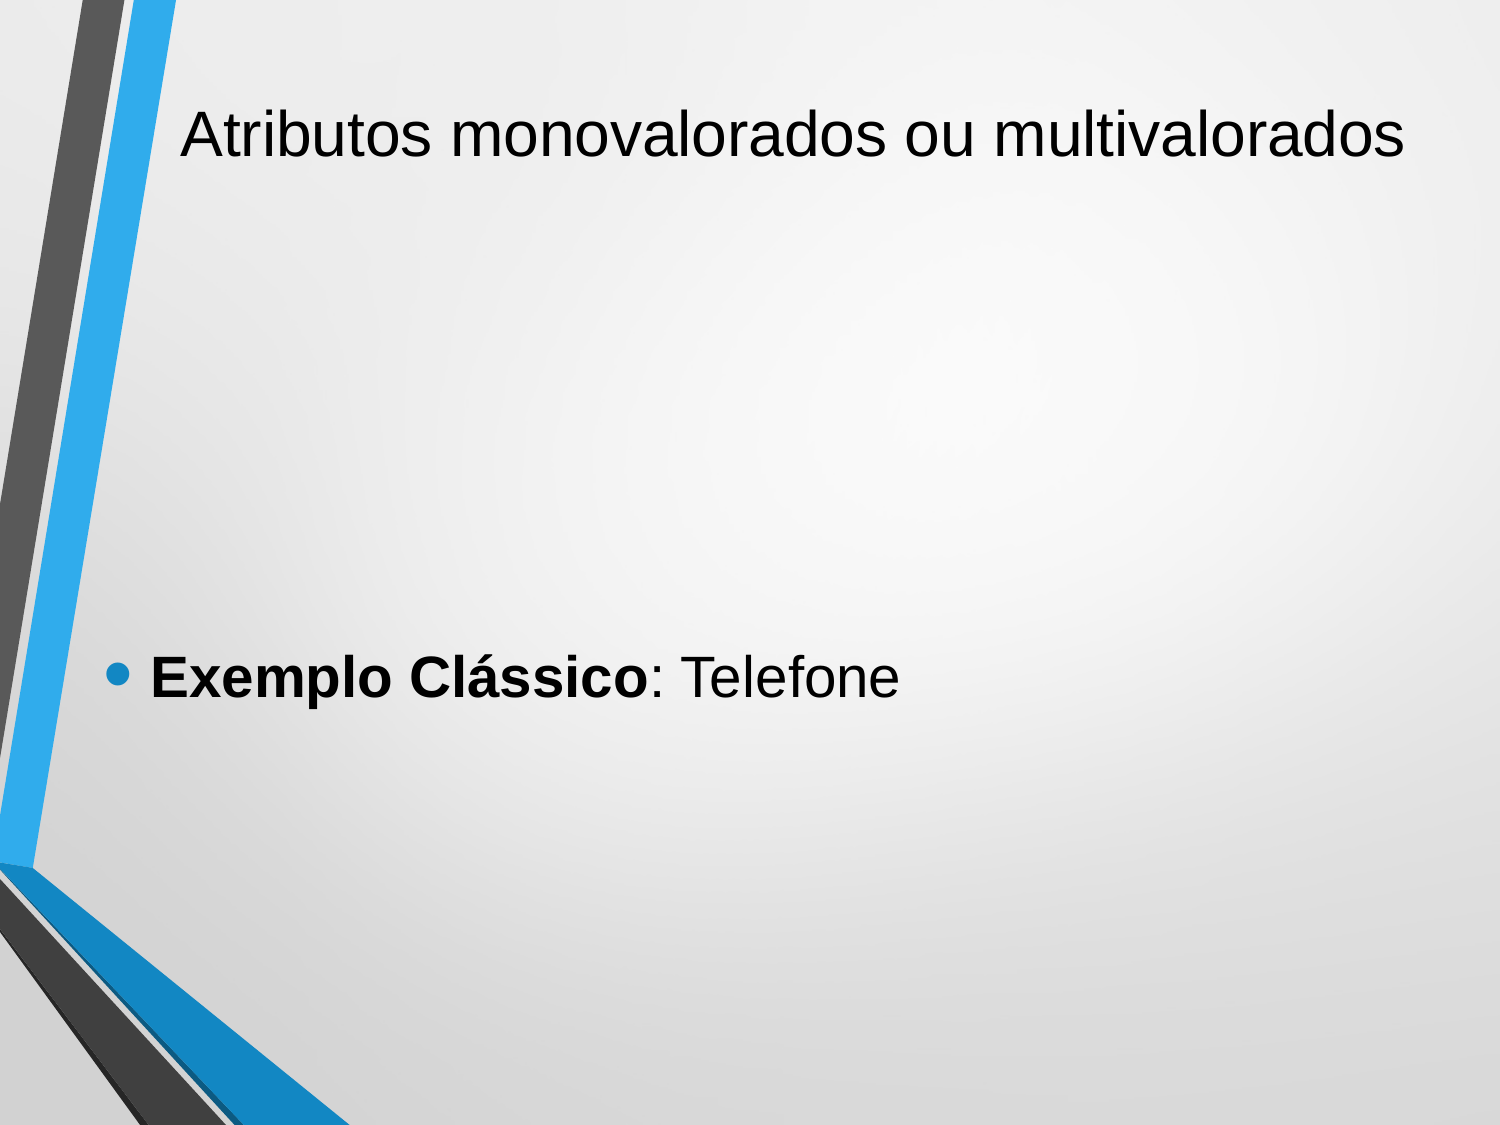

# Atributos monovalorados ou multivalorados
Exemplo Clássico: Telefone